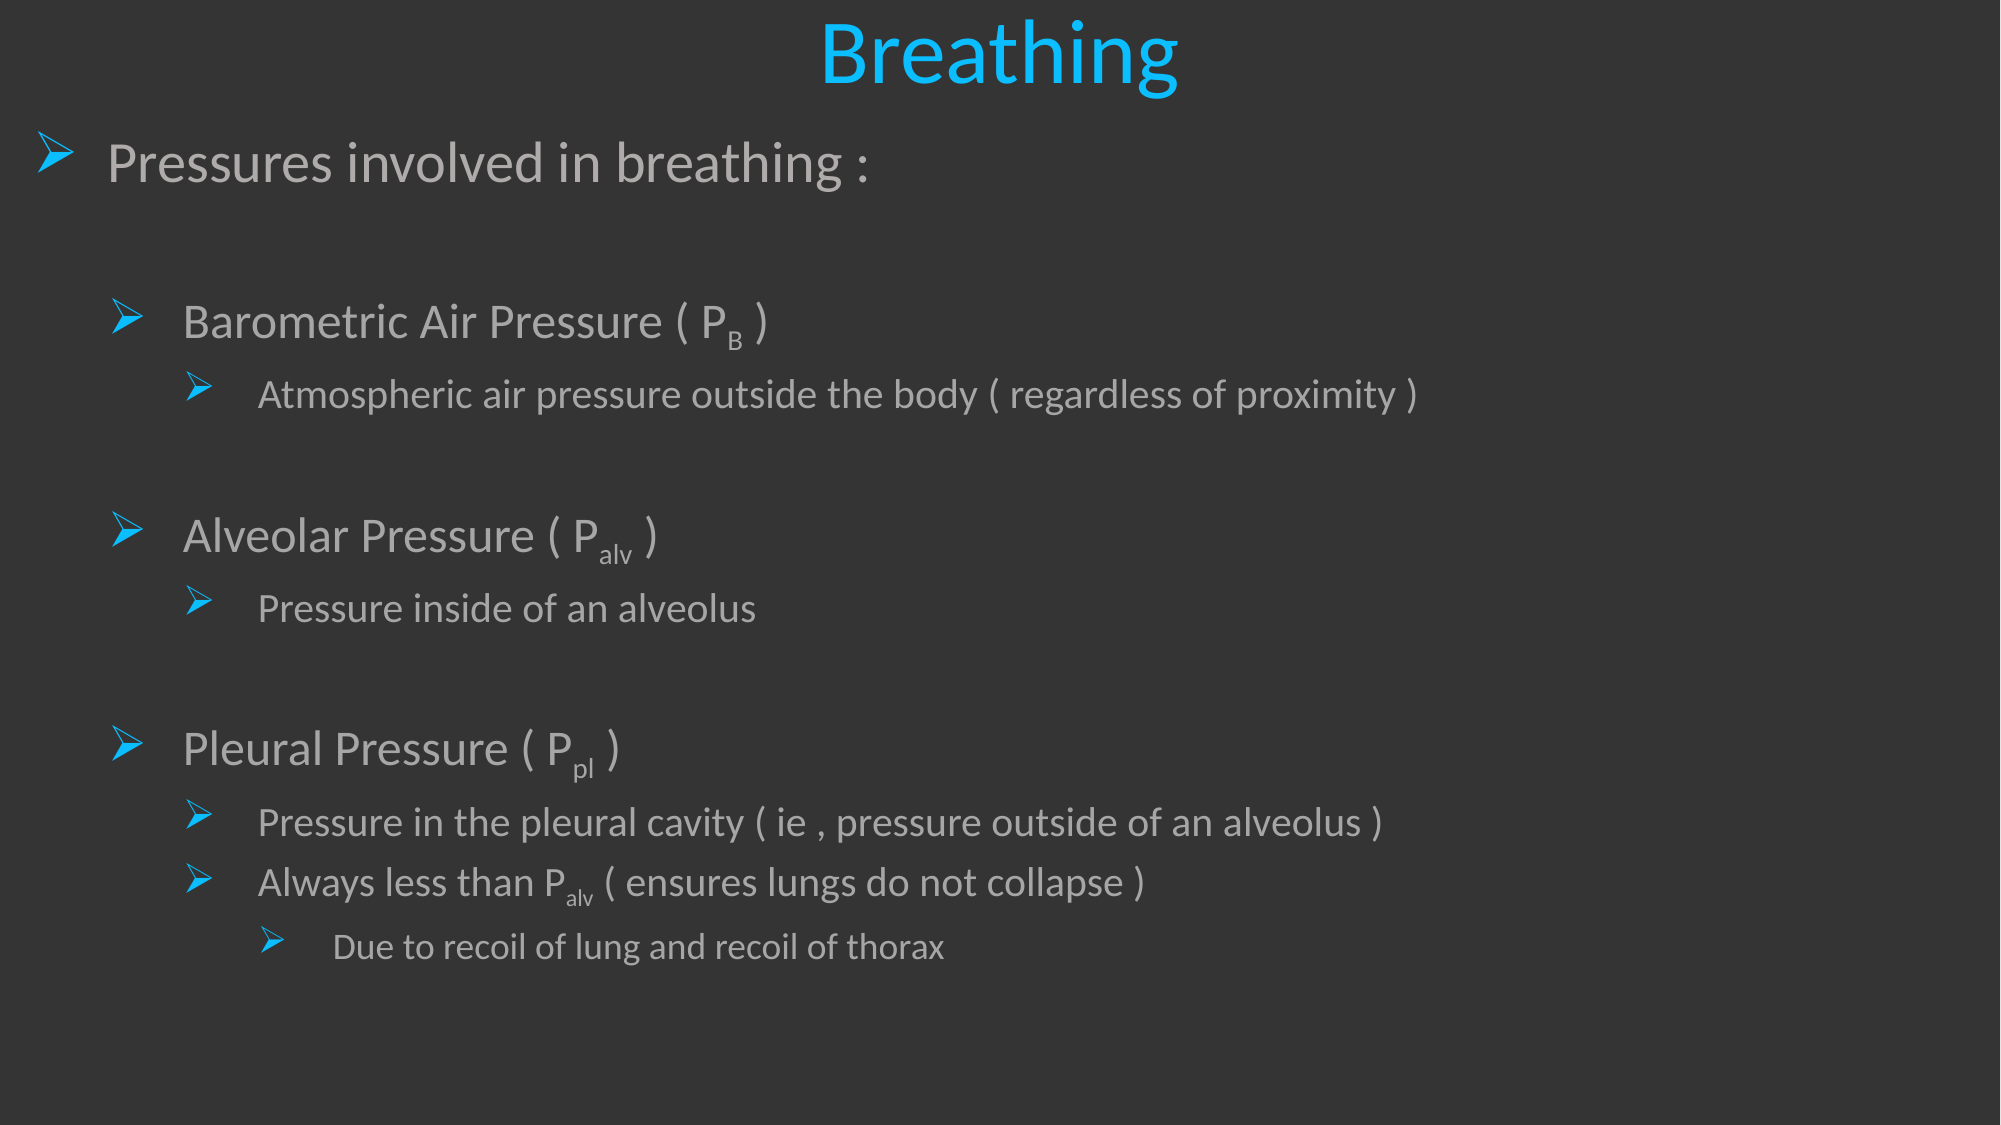

# Breathing
Pressures involved in breathing :

Barometric Air Pressure ( PB )
Atmospheric air pressure outside the body ( regardless of proximity )

Alveolar Pressure ( Palv )
Pressure inside of an alveolus

Pleural Pressure ( Ppl )
Pressure in the pleural cavity ( ie , pressure outside of an alveolus )
Always less than Palv ( ensures lungs do not collapse )
Due to recoil of lung and recoil of thorax